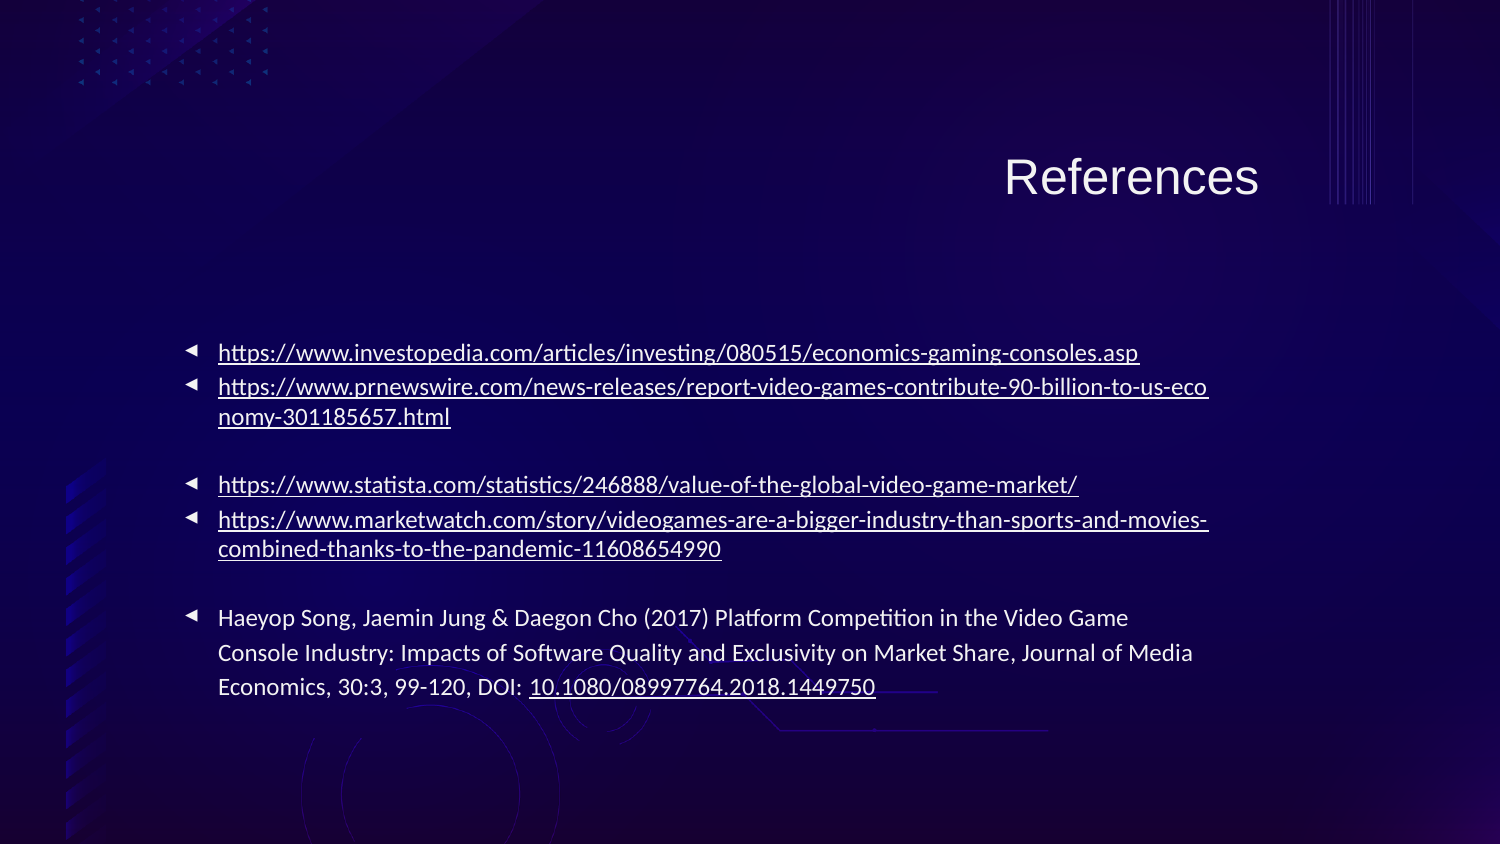

# References
https://www.investopedia.com/articles/investing/080515/economics-gaming-consoles.asp
https://www.prnewswire.com/news-releases/report-video-games-contribute-90-billion-to-us-economy-301185657.html
https://www.statista.com/statistics/246888/value-of-the-global-video-game-market/
https://www.marketwatch.com/story/videogames-are-a-bigger-industry-than-sports-and-movies-combined-thanks-to-the-pandemic-11608654990
Haeyop Song, Jaemin Jung & Daegon Cho (2017) Platform Competition in the Video Game Console Industry: Impacts of Software Quality and Exclusivity on Market Share, Journal of Media Economics, 30:3, 99-120, DOI: 10.1080/08997764.2018.1449750